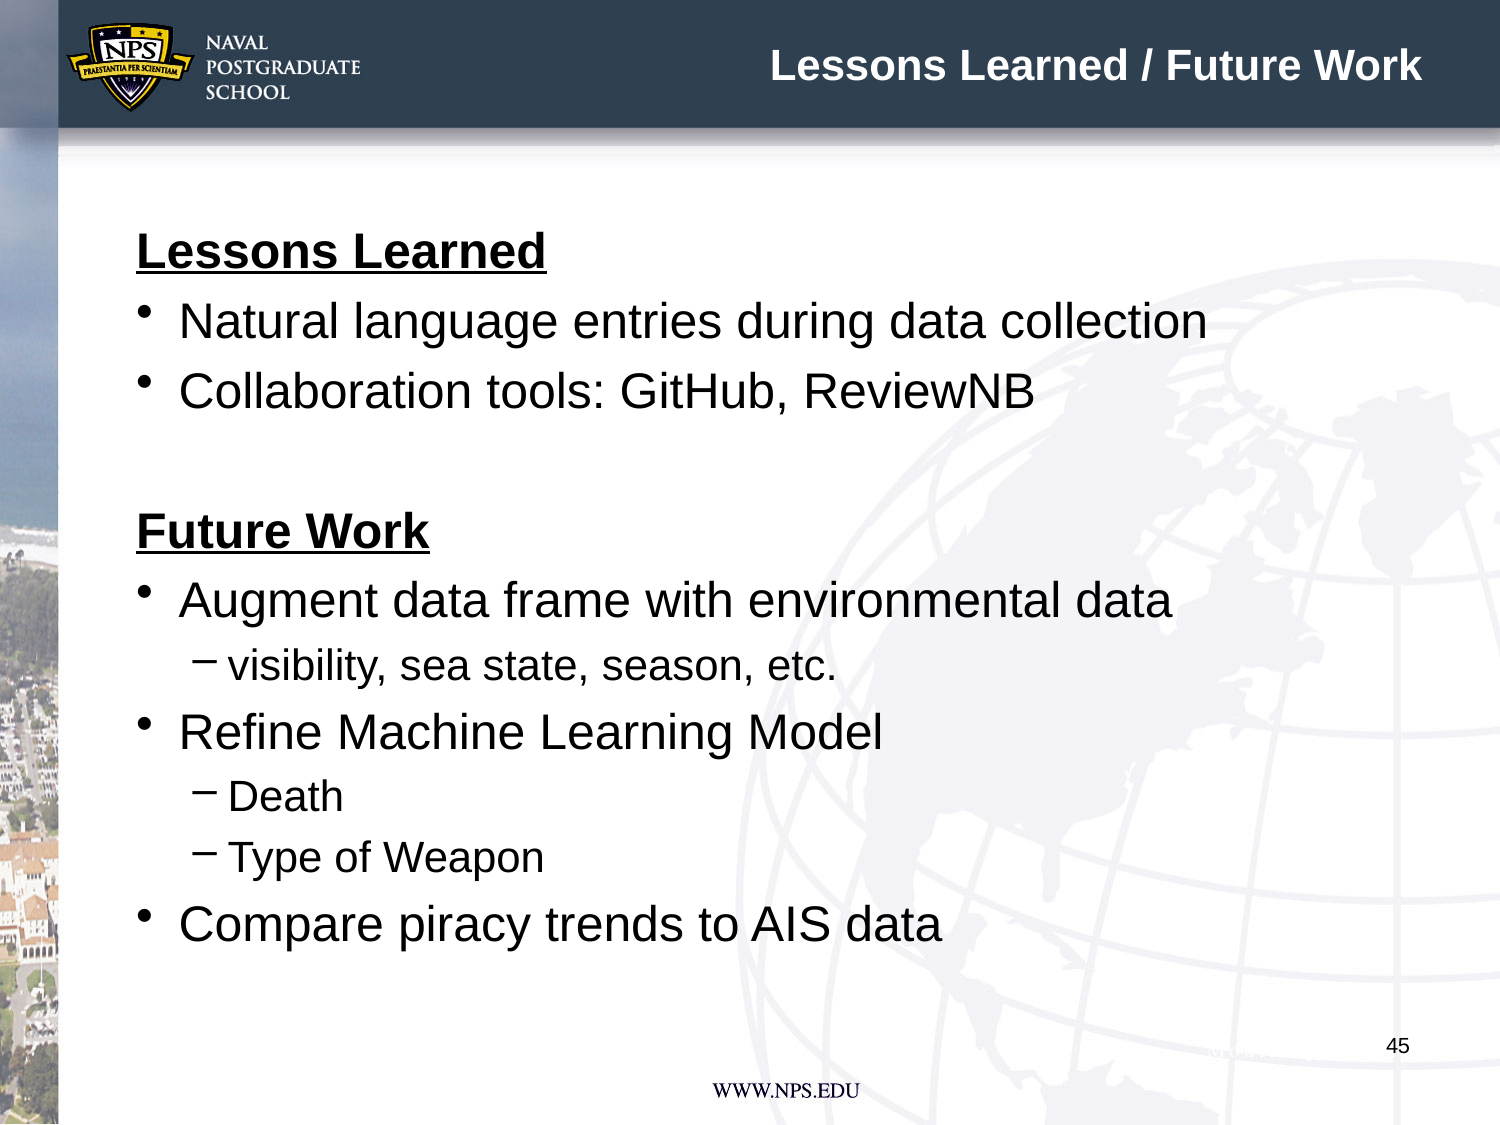

# Lessons Learned / Future Work
Lessons Learned
Natural language entries during data collection
Collaboration tools: GitHub, ReviewNB

Future Work
Augment data frame with environmental data
visibility, sea state, season, etc.
Refine Machine Learning Model
Death
Type of Weapon
Compare piracy trends to AIS data

45